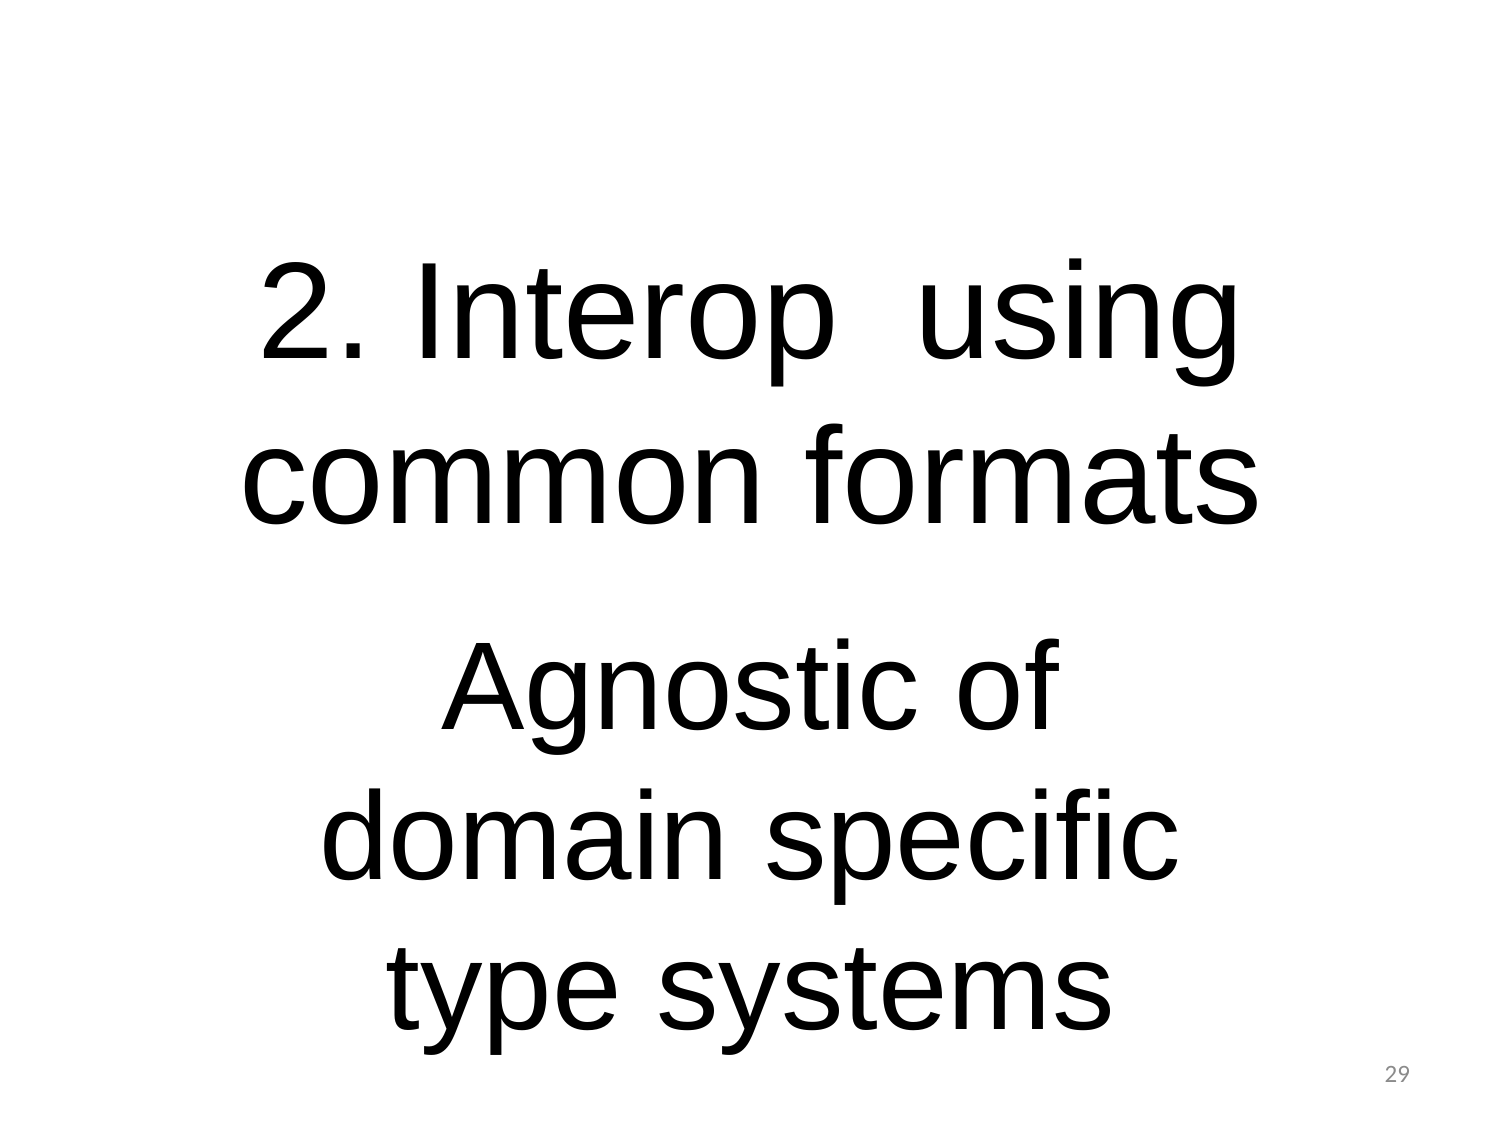

2. Interop  using common formats
Agnostic of domain specific type systems
29